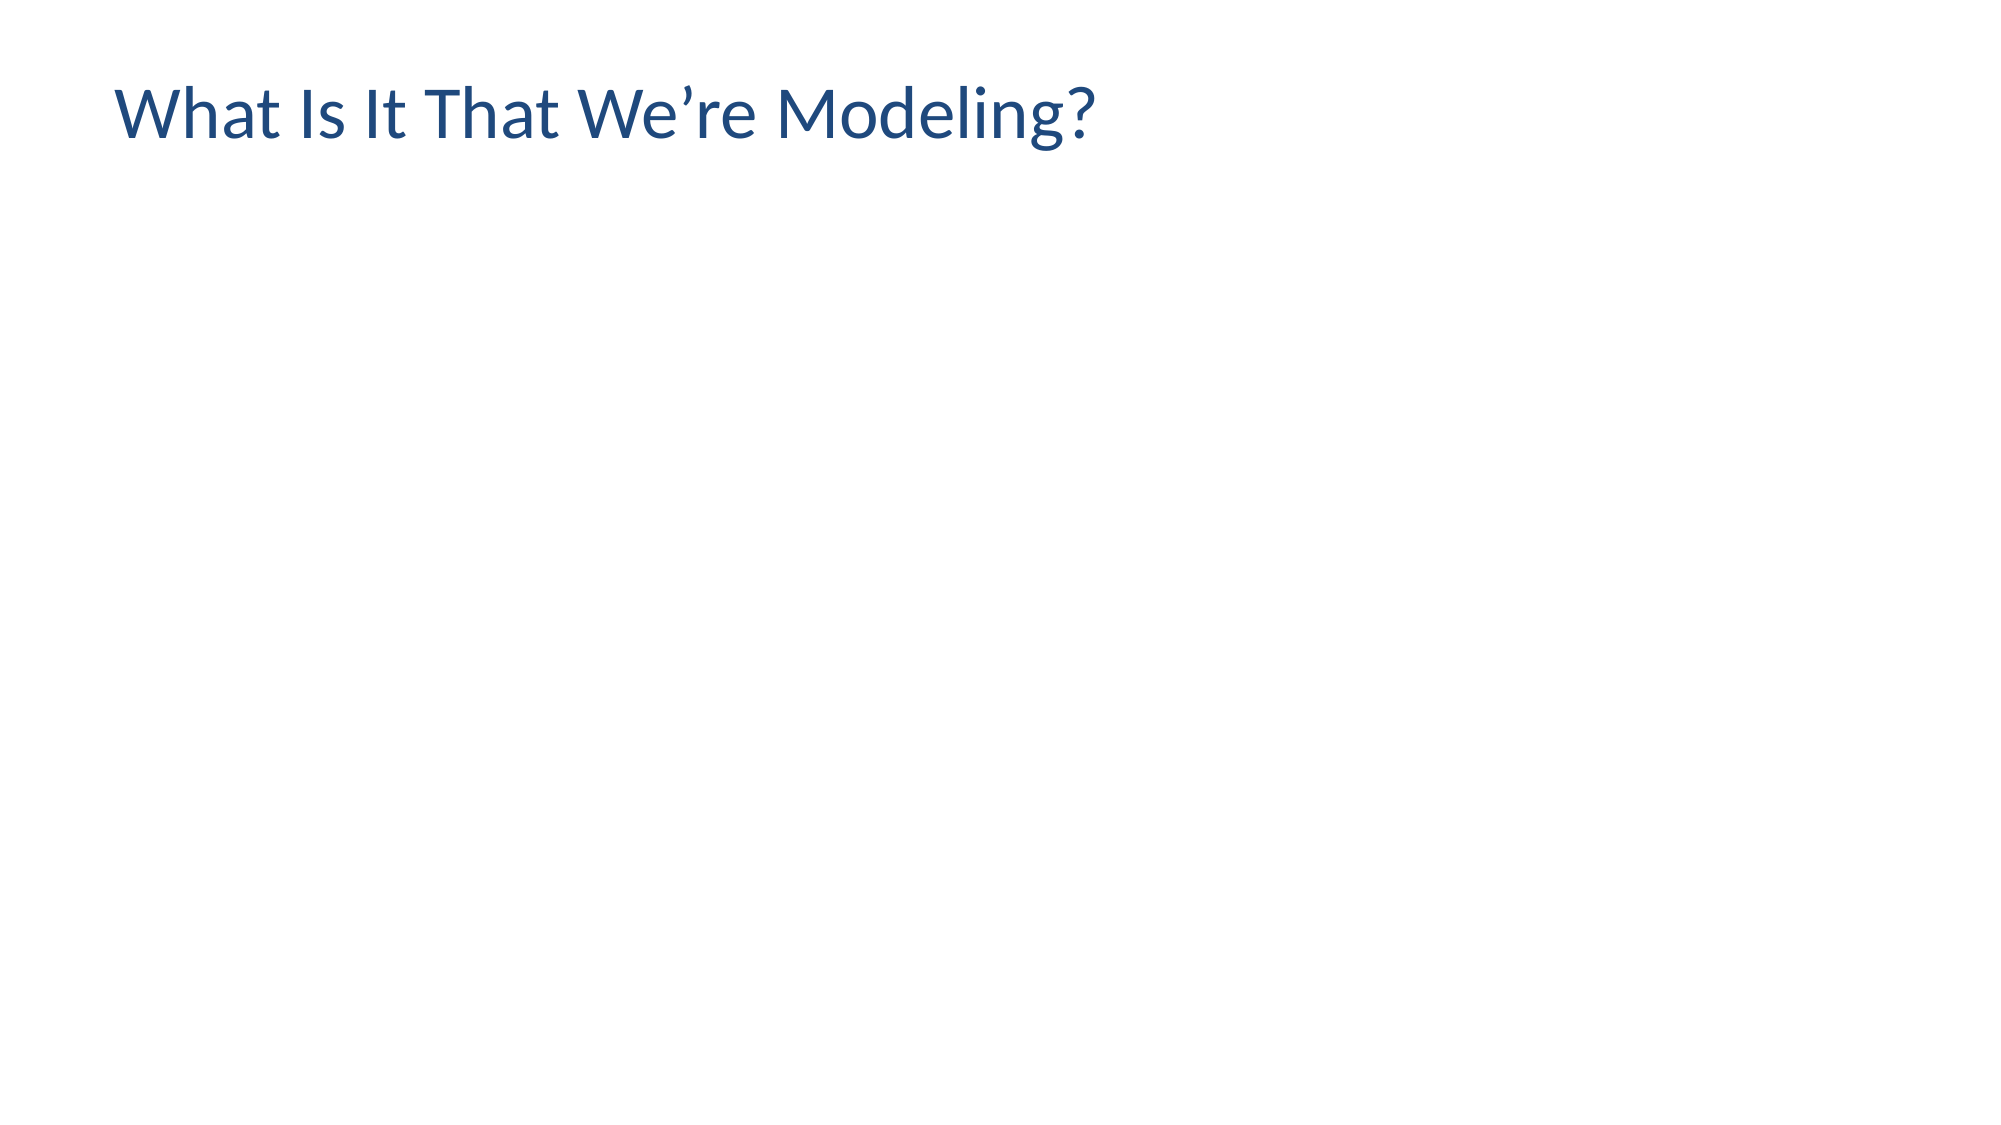

# What Is It That We’re Modeling?